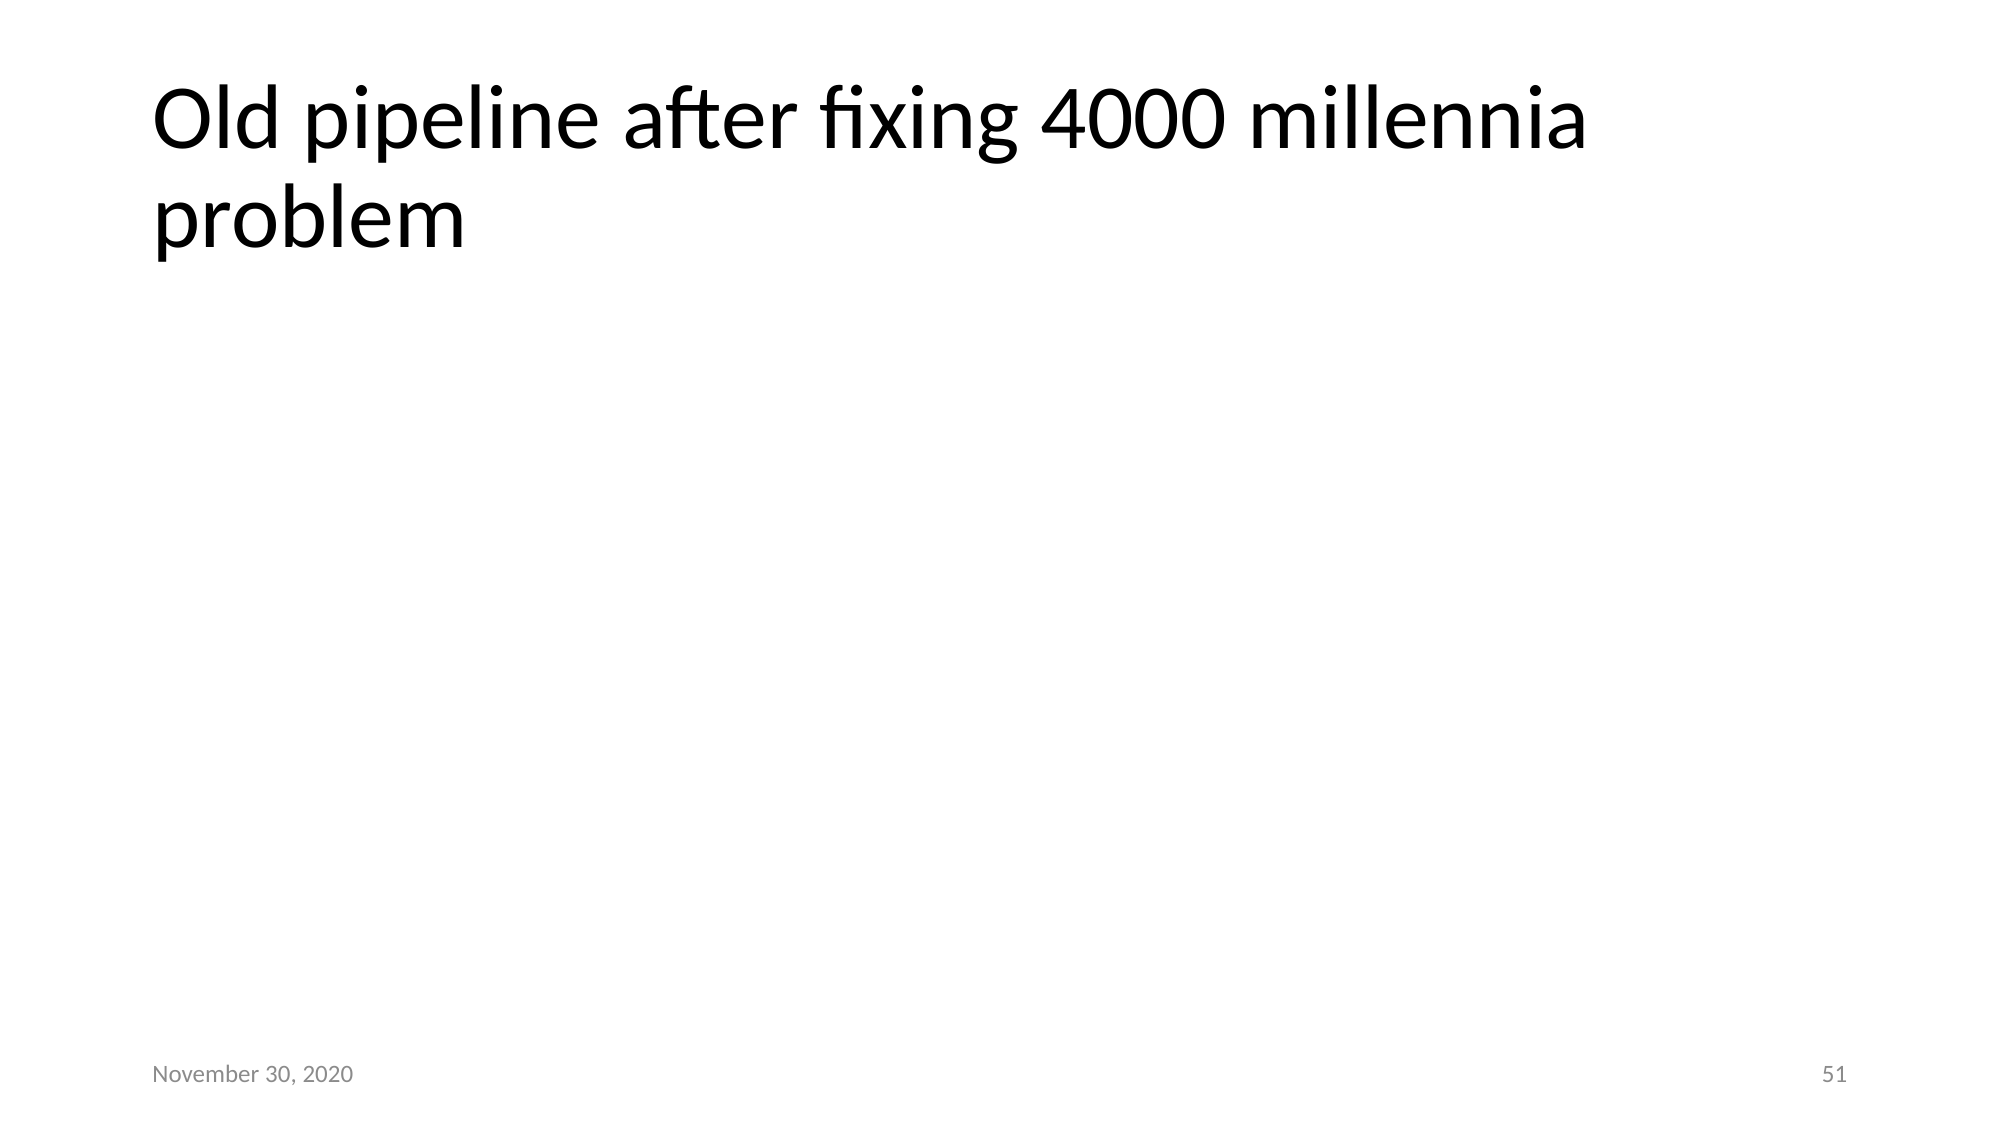

# Old pipeline after fixing 4000 millennia problem

November 30, 2020
51